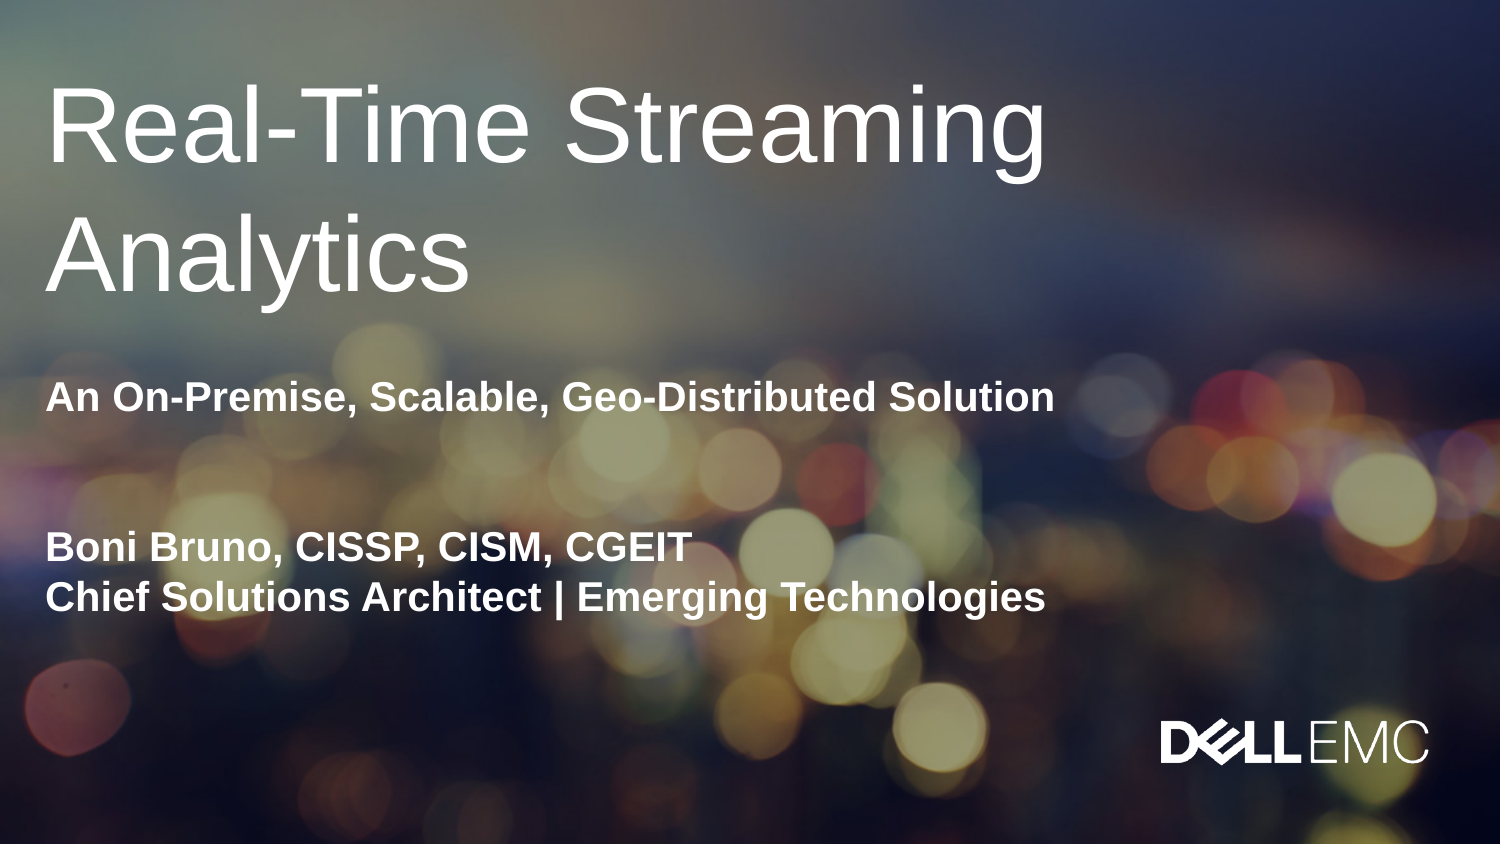

# Real-Time Streaming Analytics
An On-Premise, Scalable, Geo-Distributed Solution

Boni Bruno, CISSP, CISM, CGEIT
Chief Solutions Architect | Emerging Technologies